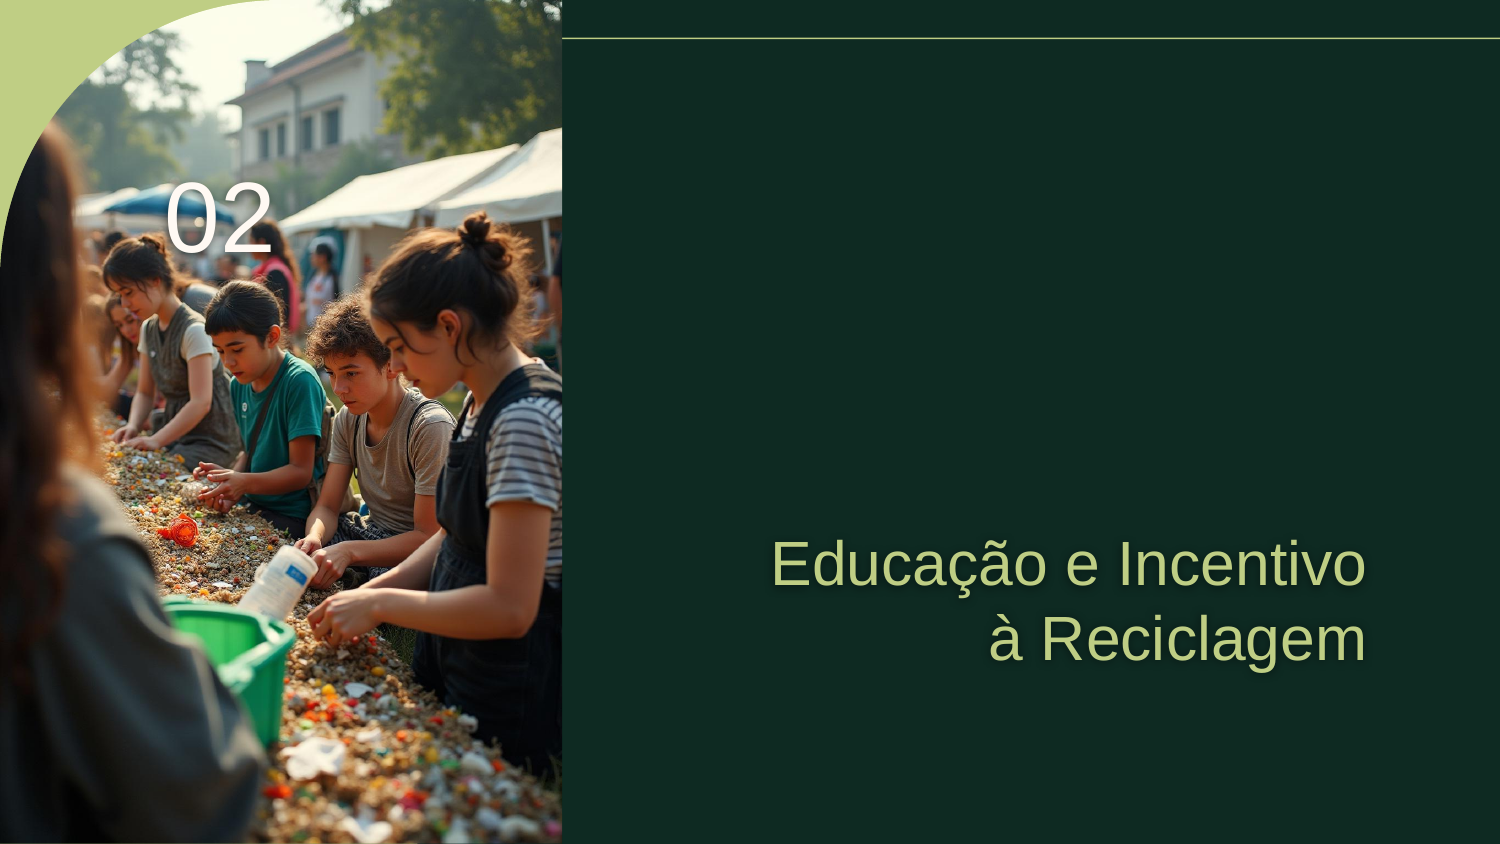

02

# Educação e Incentivo à Reciclagem